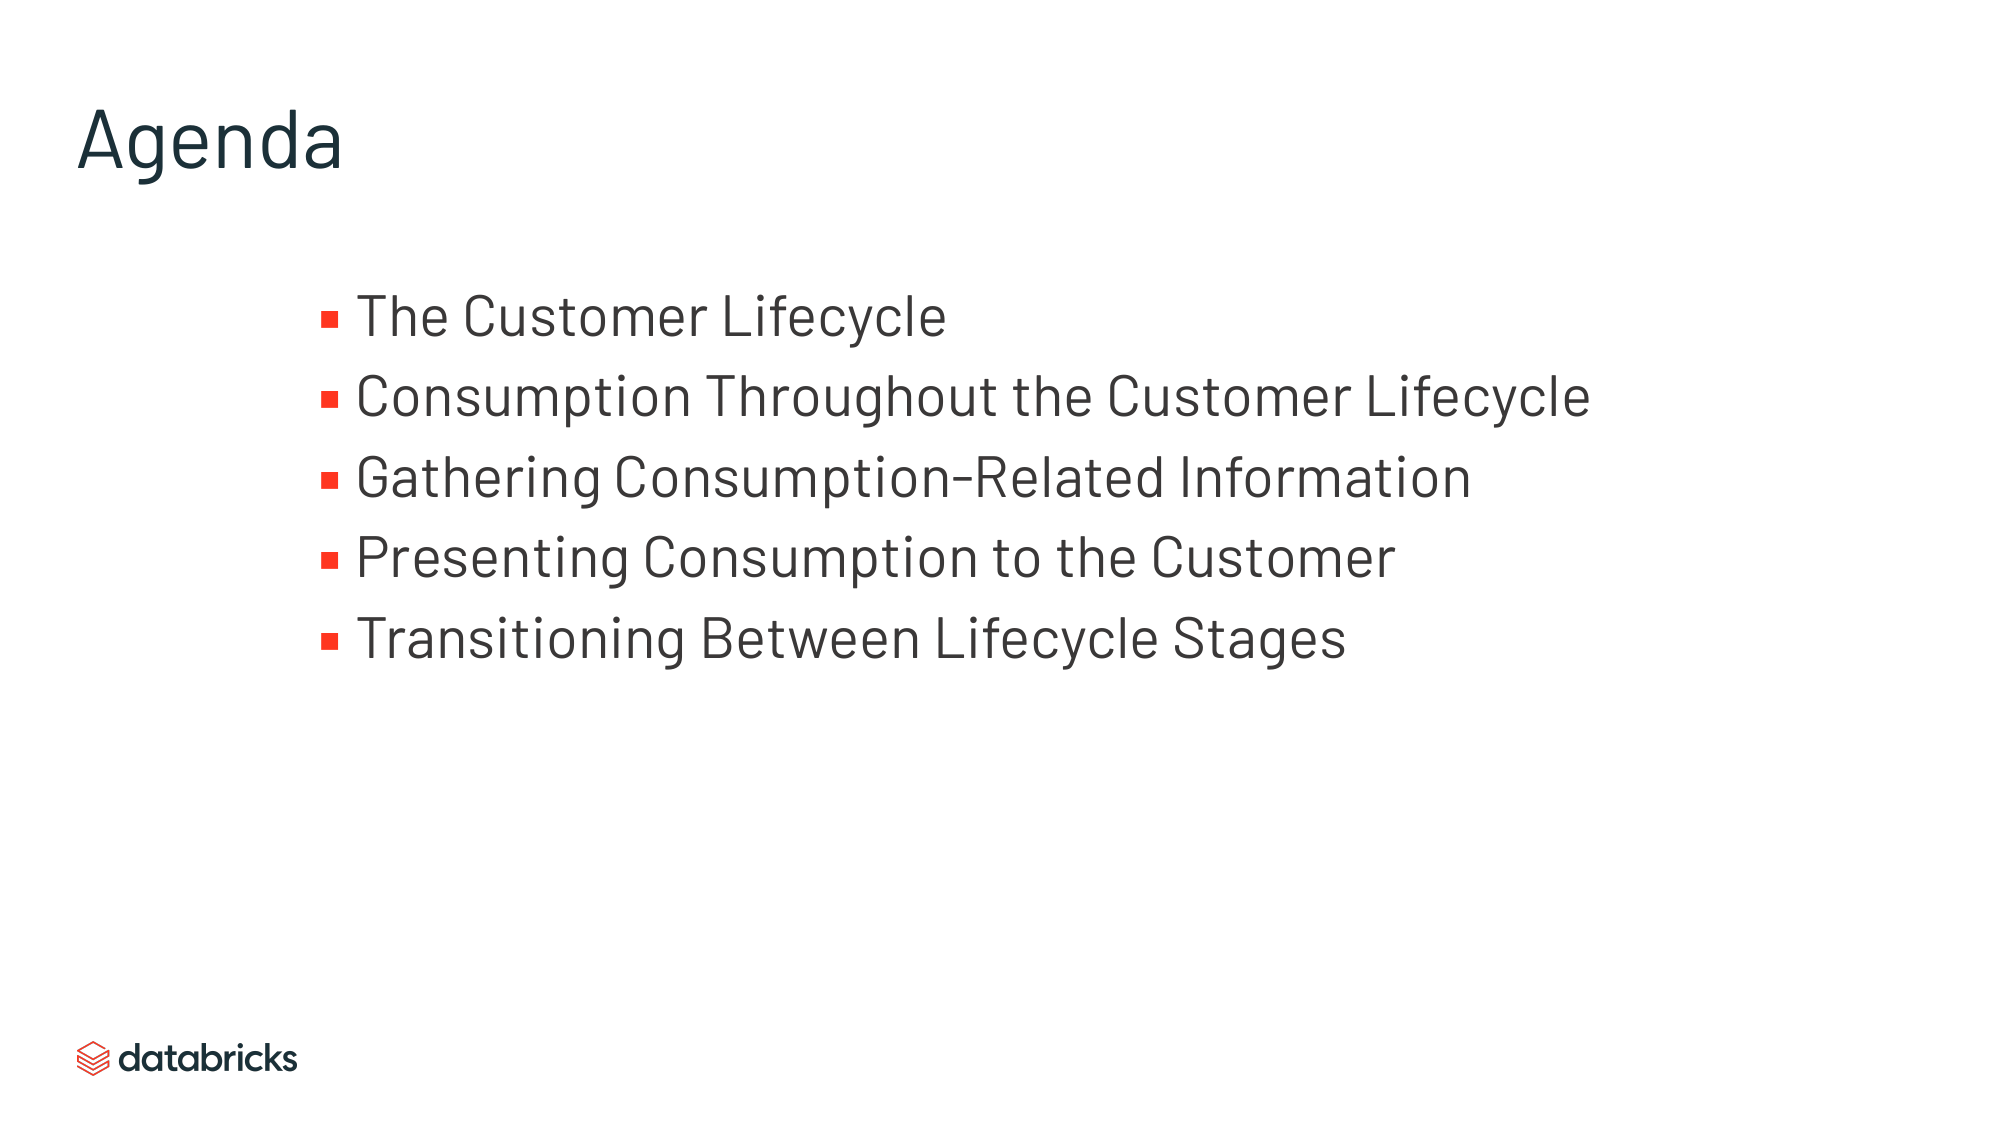

# Agenda
The Customer Lifecycle
Consumption Throughout the Customer Lifecycle
Gathering Consumption-Related Information
Presenting Consumption to the Customer
Transitioning Between Lifecycle Stages